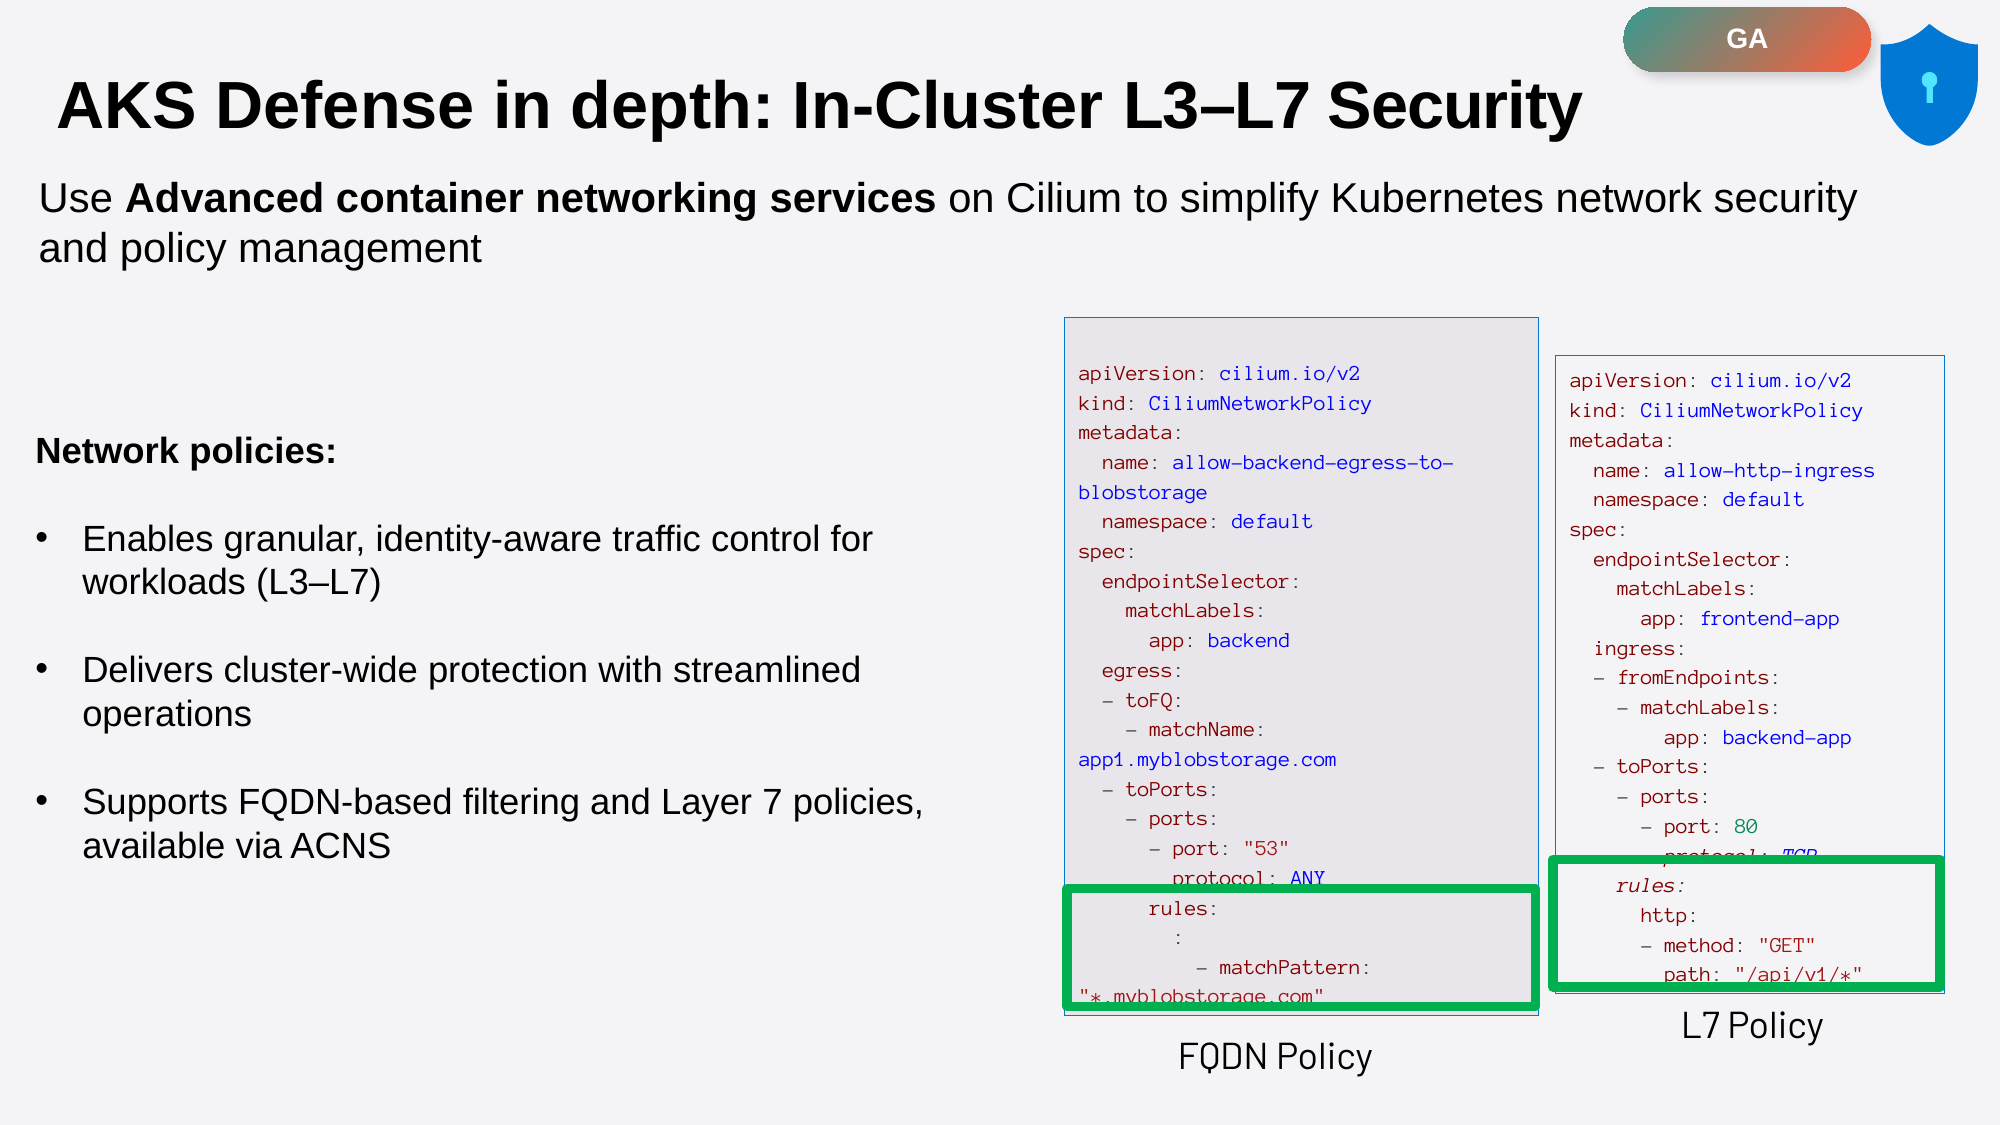

GA

# AKS Defense in depth: In-Cluster L3–L7 Security
Use Advanced container networking services on Cilium to simplify Kubernetes network security and policy management

apiVersion: cilium.io/v2
kind: CiliumNetworkPolicy
metadata:
  name: allow-backend-egress-to-blobstorage
  namespace: default
spec:
  endpointSelector:
    matchLabels:
      app: backend
  egress:
  - toFQ:
    - matchName: app1.myblobstorage.com
  - toPorts:
    - ports:
      - port: "53"
        protocol: ANY
      rules:
        :
          - matchPattern: "*.myblobstorage.com"
apiVersion: cilium.io/v2
kind: CiliumNetworkPolicy
metadata:
  name: allow-http-ingress
  namespace: default
spec:
  endpointSelector:
    matchLabels:
      app: frontend-app
  ingress:
  - fromEndpoints:
    - matchLabels:
        app: backend-app
  - toPorts:
    - ports:
      - port: 80
        protocol: TCP
    rules:
      http:
      - method: "GET"
        path: "/api/v1/*"
Network policies:

Enables granular, identity-aware traffic control for workloads (L3–L7)

Delivers cluster-wide protection with streamlined operations

Supports FQDN-based filtering and Layer 7 policies, available via ACNS

L7 Policy
FQDN Policy